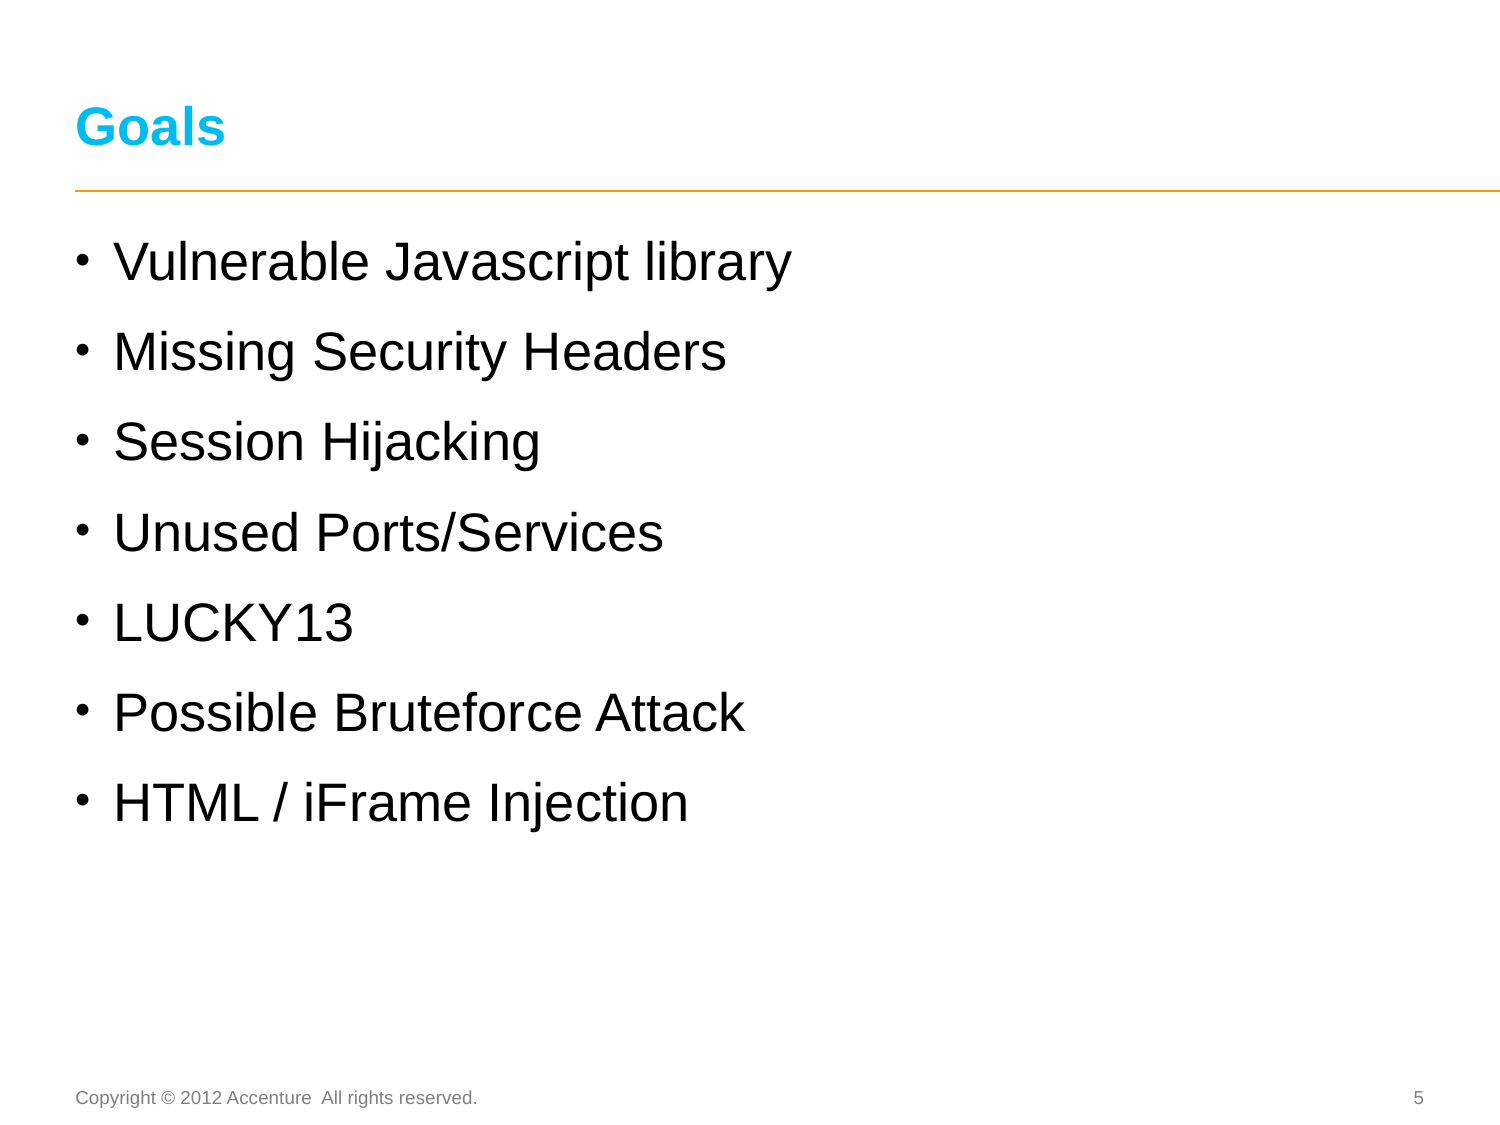

# Goals
Vulnerable Javascript library
Missing Security Headers
Session Hijacking
Unused Ports/Services
LUCKY13
Possible Bruteforce Attack
HTML / iFrame Injection